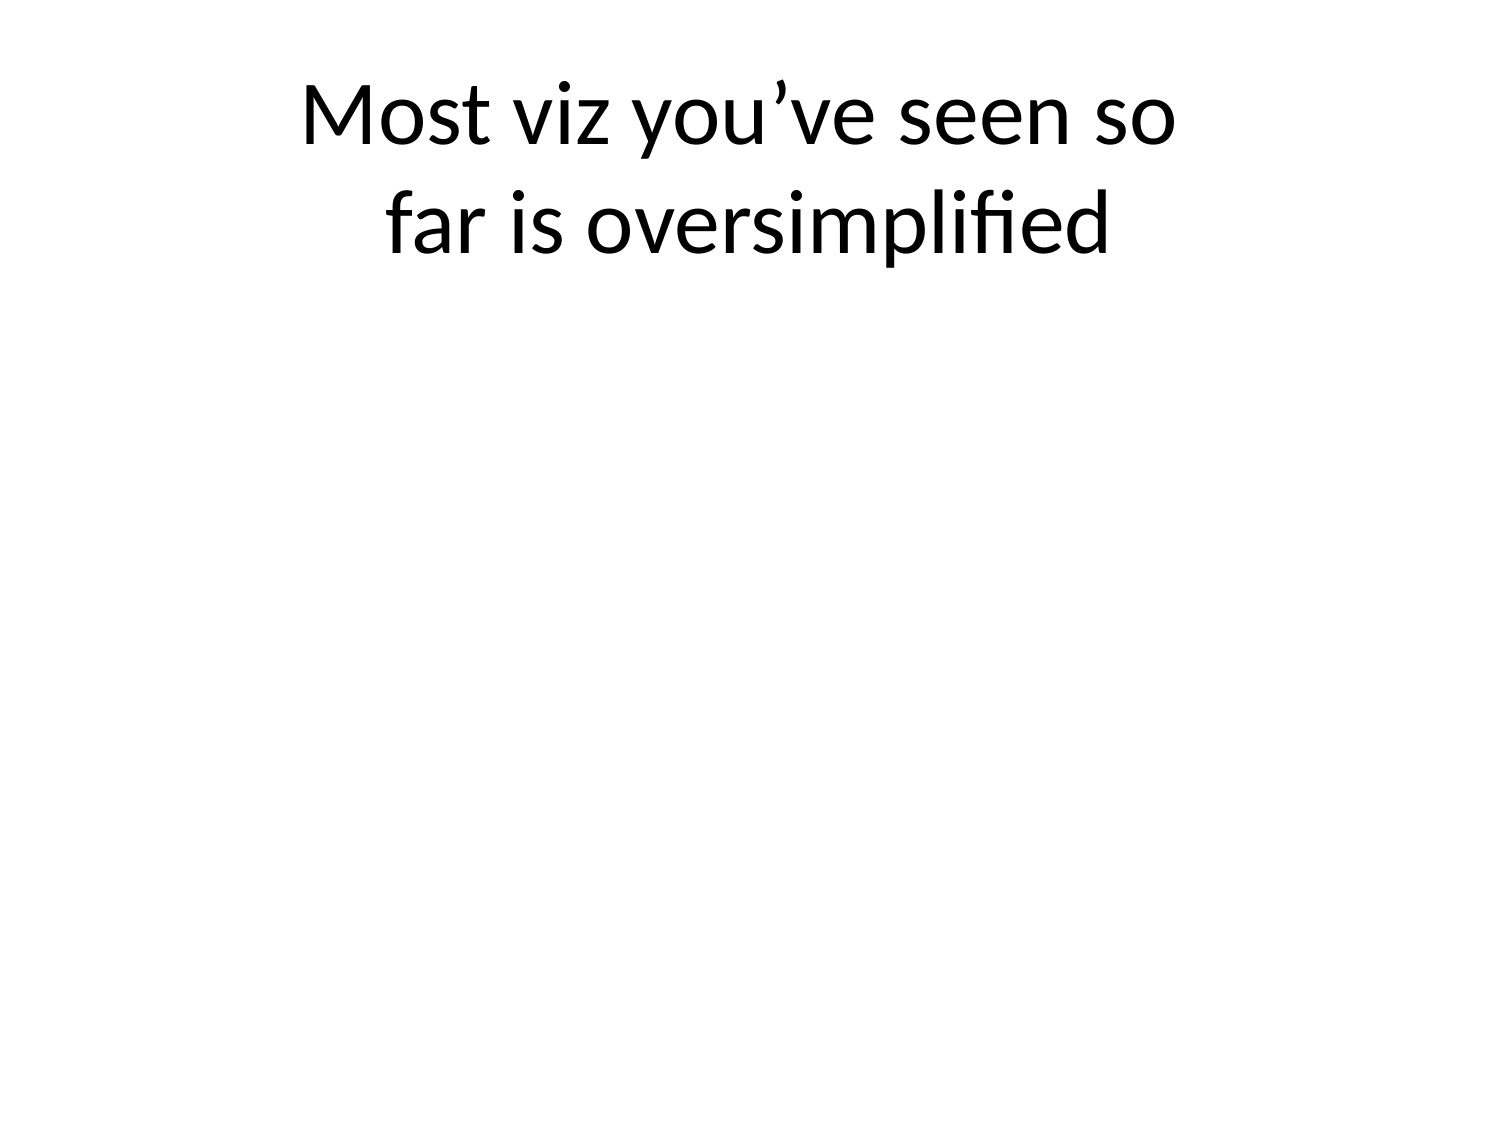

Most viz you’ve seen so
far is oversimplified